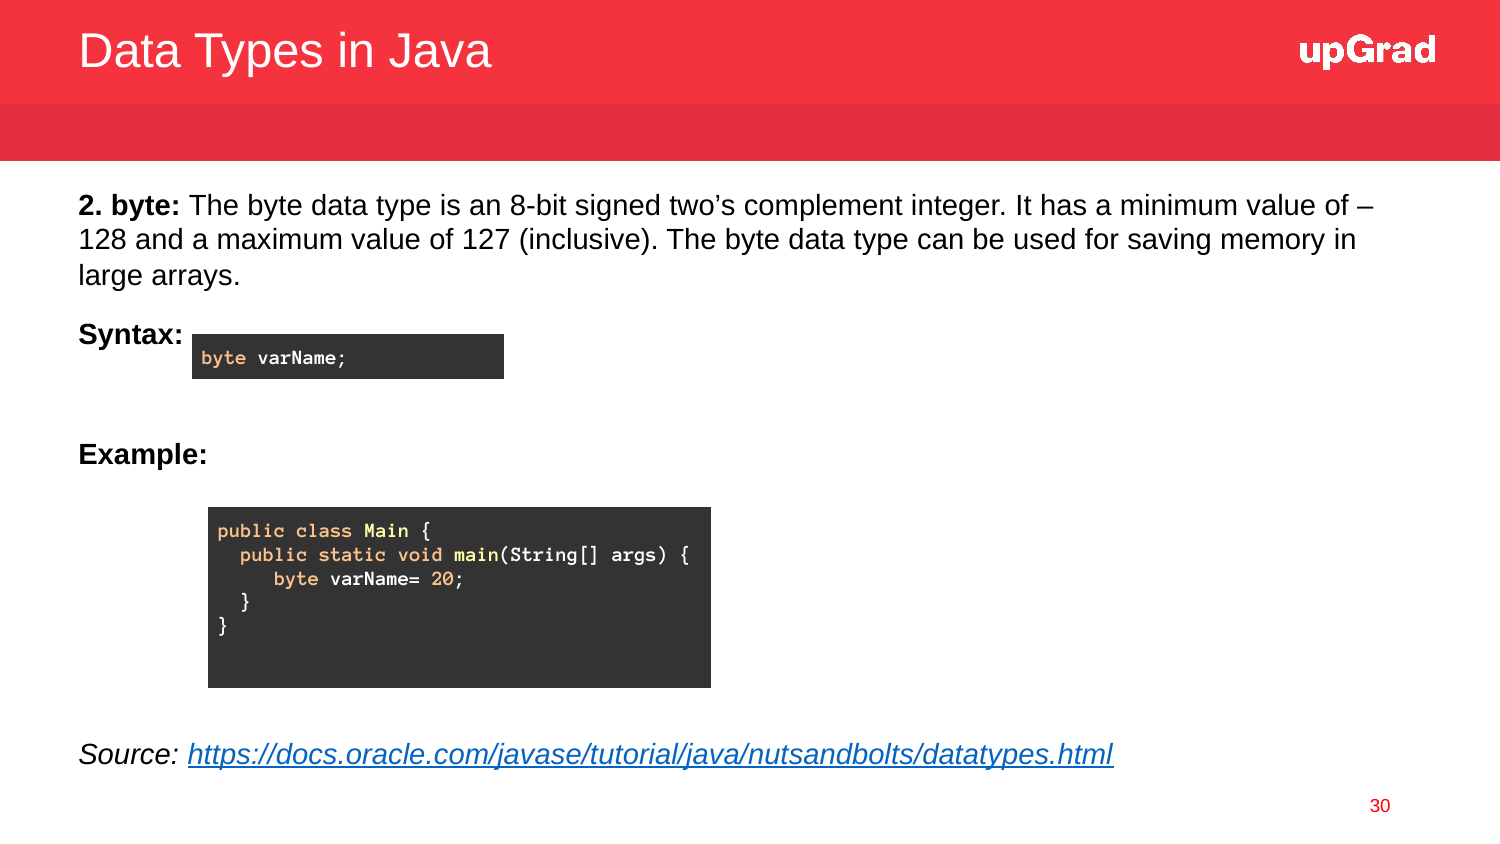

Data Types in Java

2. byte: The byte data type is an 8-bit signed two’s complement integer. It has a minimum value of –128 and a maximum value of 127 (inclusive). The byte data type can be used for saving memory in large arrays.
Syntax:

Example:

Source: https://docs.oracle.com/javase/tutorial/java/nutsandbolts/datatypes.html
| byte varName; |
| --- |
| public class Main { public static void main(String[] args) { byte varName= 20; } } |
| --- |
30